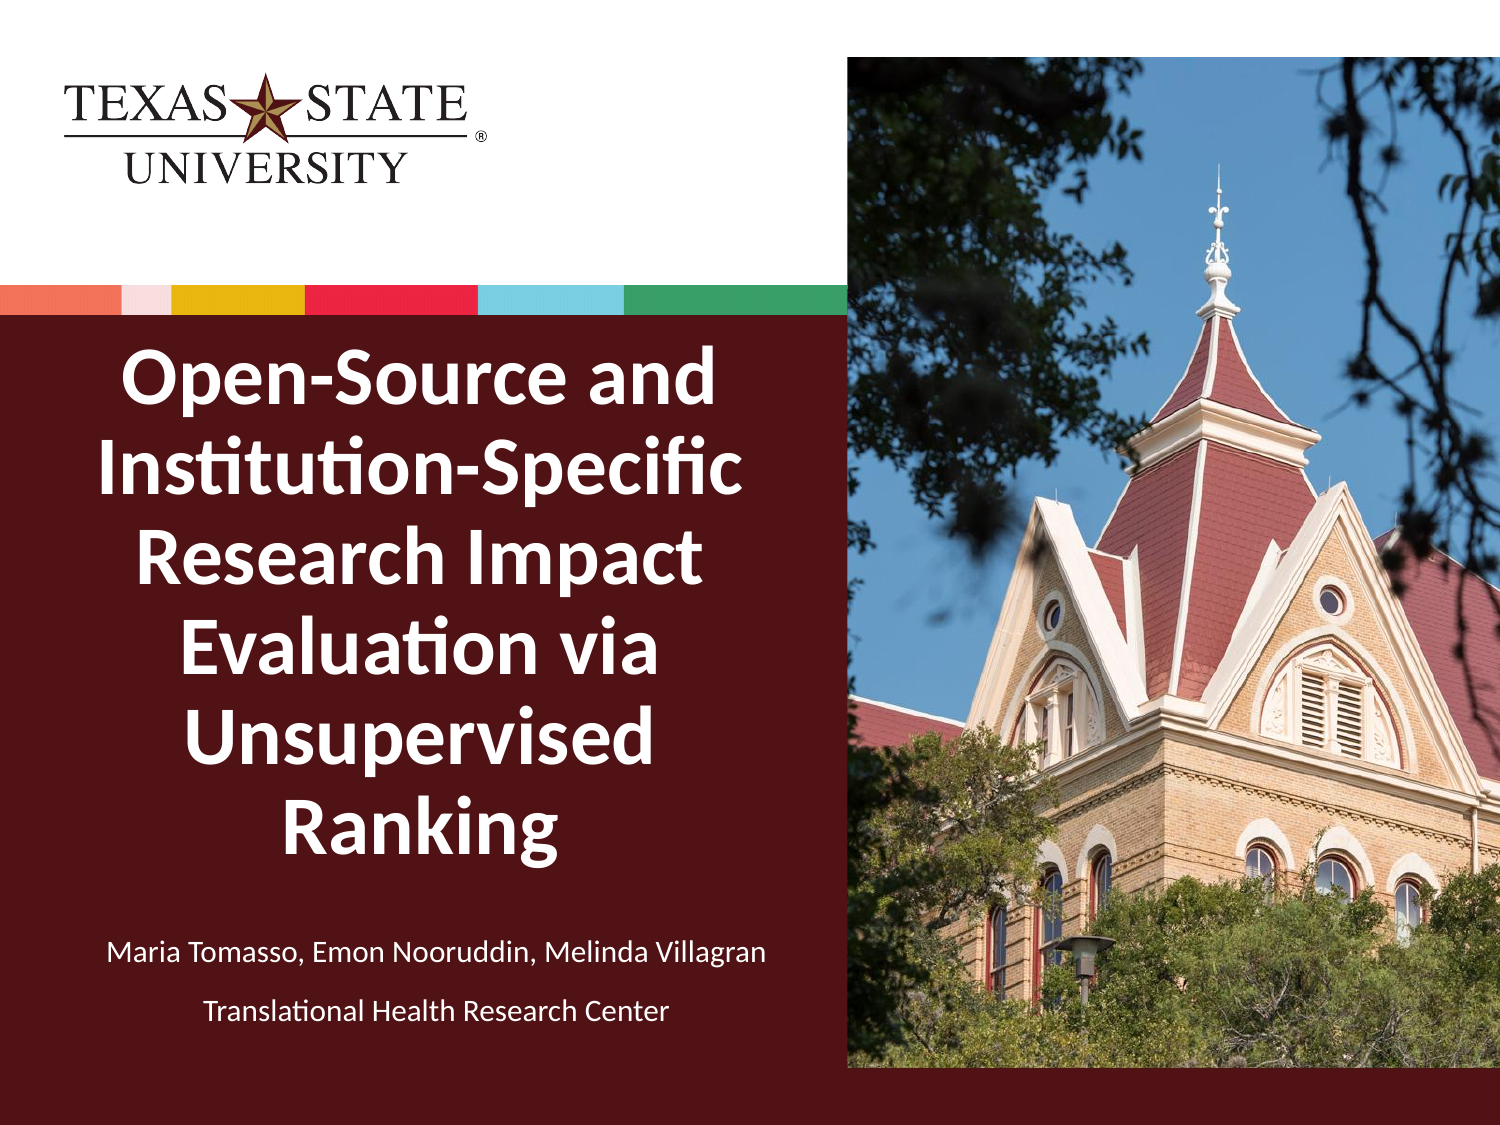

# Open-Source and Institution-Specific Research Impact Evaluation via Unsupervised Ranking
Maria Tomasso, Emon Nooruddin, Melinda Villagran
Translational Health Research Center